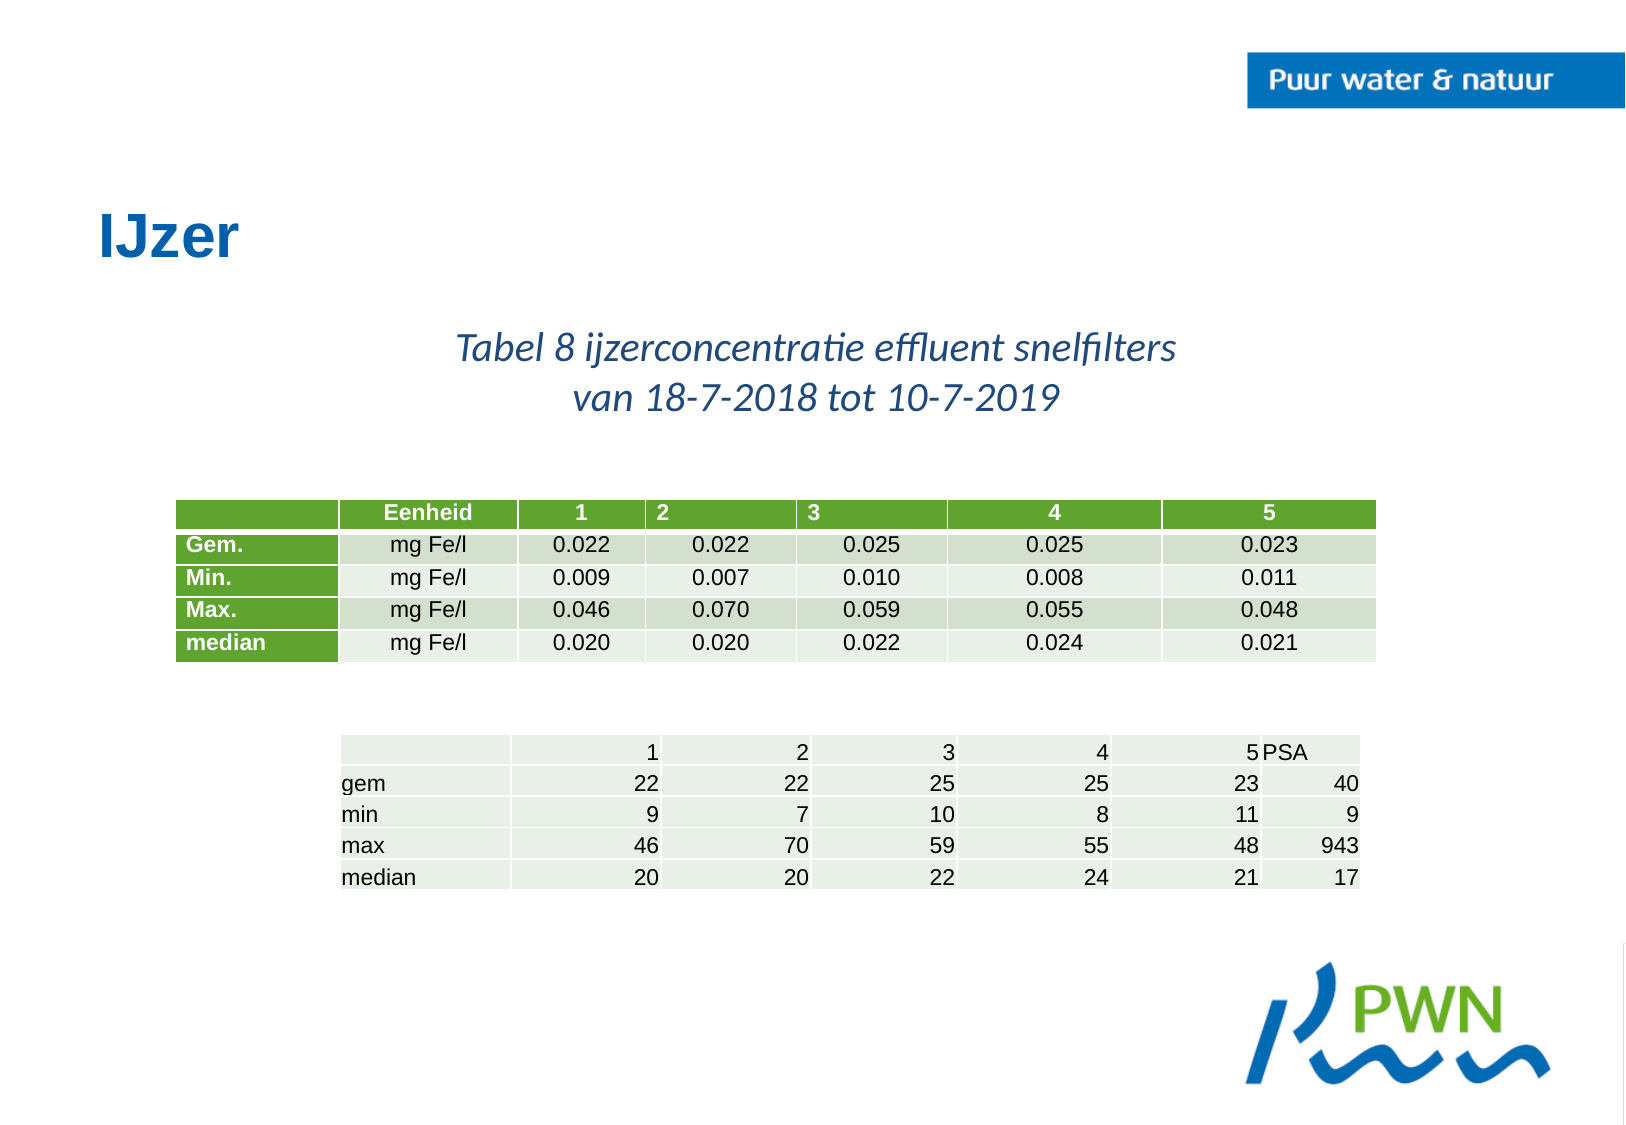

# IJzer
Tabel 8 ijzerconcentratie effluent snelfilters van 18-7-2018 tot 10-7-2019
|  | Eenheid | 1 | 2 | 3 | 4 | 5 |
| --- | --- | --- | --- | --- | --- | --- |
| Gem. | mg Fe/l | 0.022 | 0.022 | 0.025 | 0.025 | 0.023 |
| Min. | mg Fe/l | 0.009 | 0.007 | 0.010 | 0.008 | 0.011 |
| Max. | mg Fe/l | 0.046 | 0.070 | 0.059 | 0.055 | 0.048 |
| median | mg Fe/l | 0.020 | 0.020 | 0.022 | 0.024 | 0.021 |
|  | 1 | 2 | 3 | 4 | 5 | PSA |
| --- | --- | --- | --- | --- | --- | --- |
| gem | 22 | 22 | 25 | 25 | 23 | 40 |
| min | 9 | 7 | 10 | 8 | 11 | 9 |
| max | 46 | 70 | 59 | 55 | 48 | 943 |
| median | 20 | 20 | 22 | 24 | 21 | 17 |